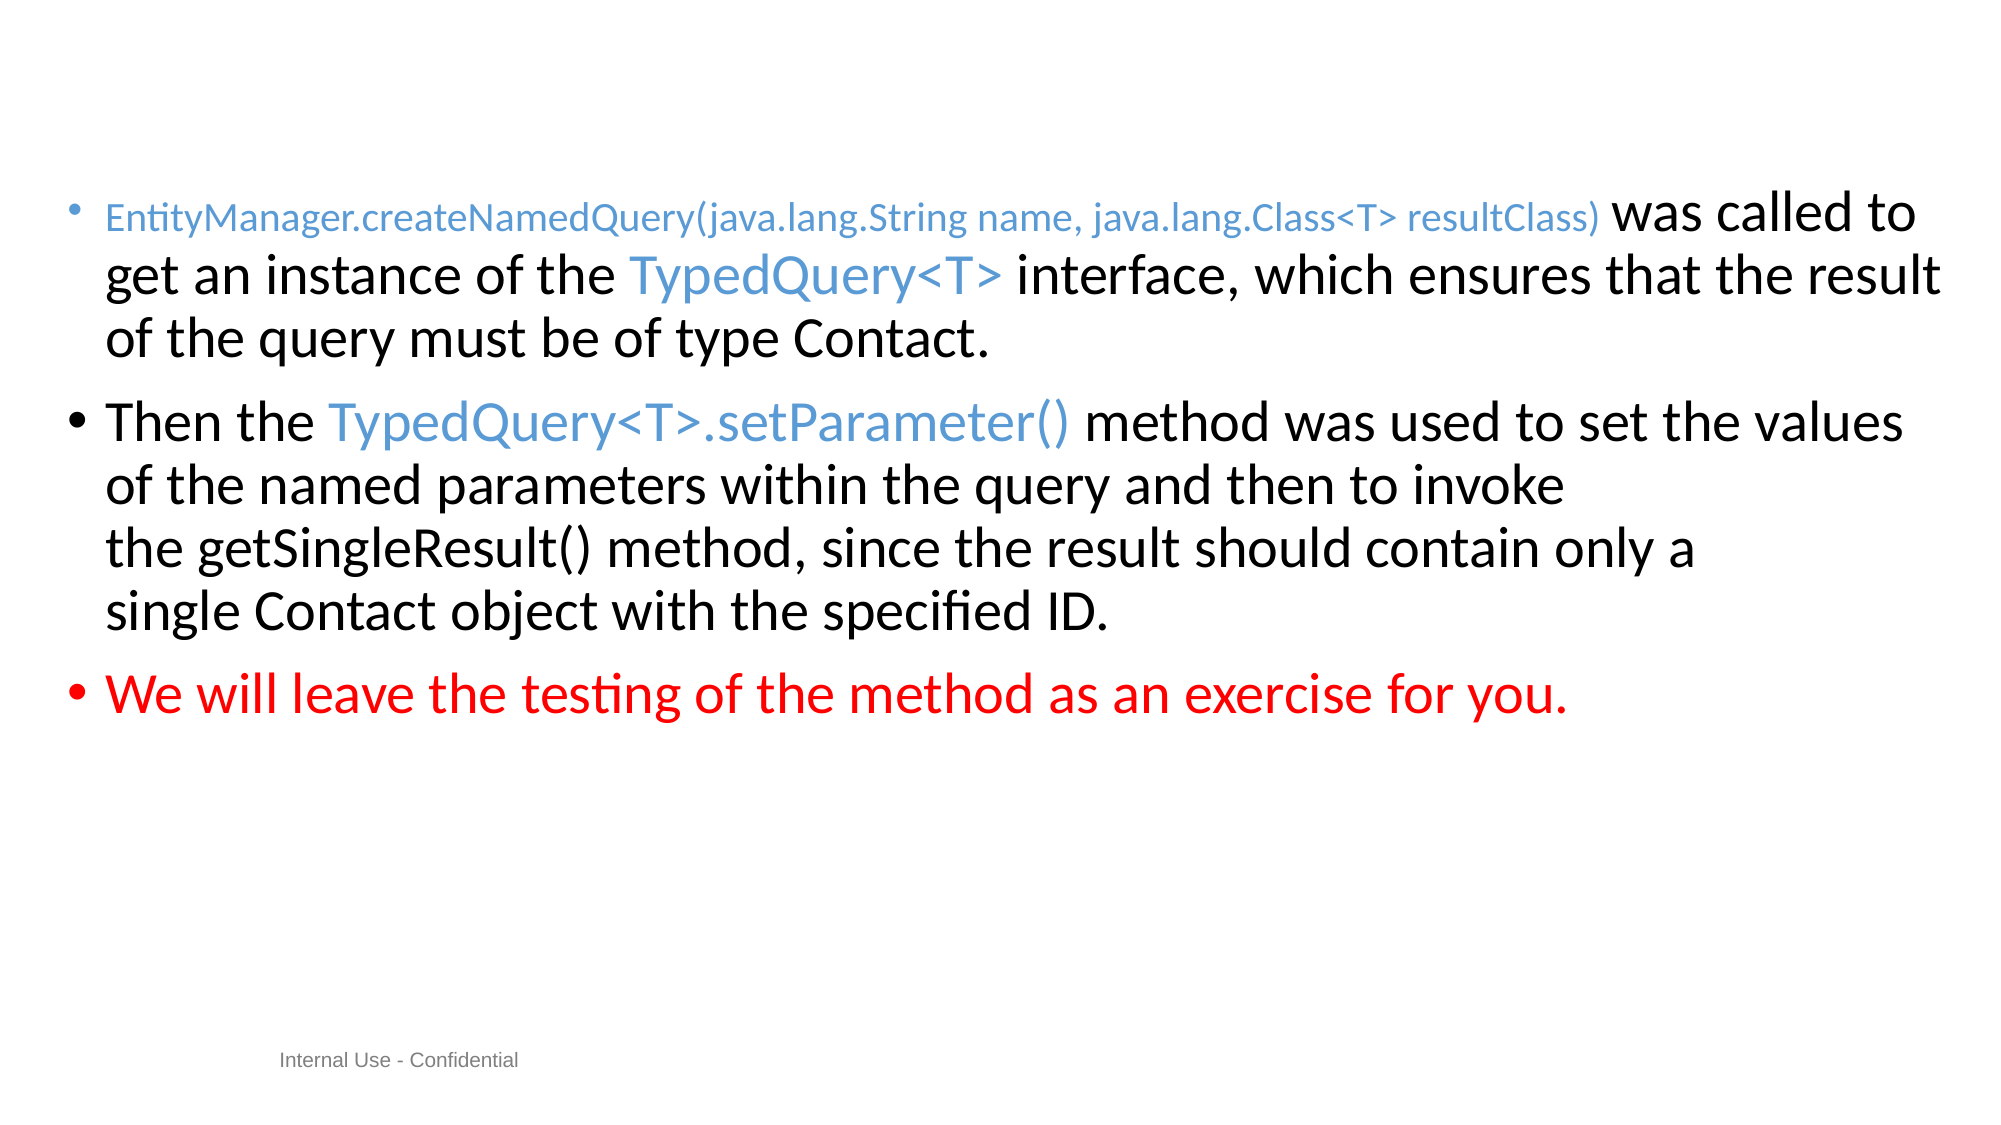

#
EntityManager.createNamedQuery(java.lang.String name, java.lang.Class<T> resultClass) was called to get an instance of the TypedQuery<T> interface, which ensures that the result of the query must be of type Contact.
Then the TypedQuery<T>.setParameter() method was used to set the values of the named parameters within the query and then to invoke the getSingleResult() method, since the result should contain only a single Contact object with the specified ID.
We will leave the testing of the method as an exercise for you.